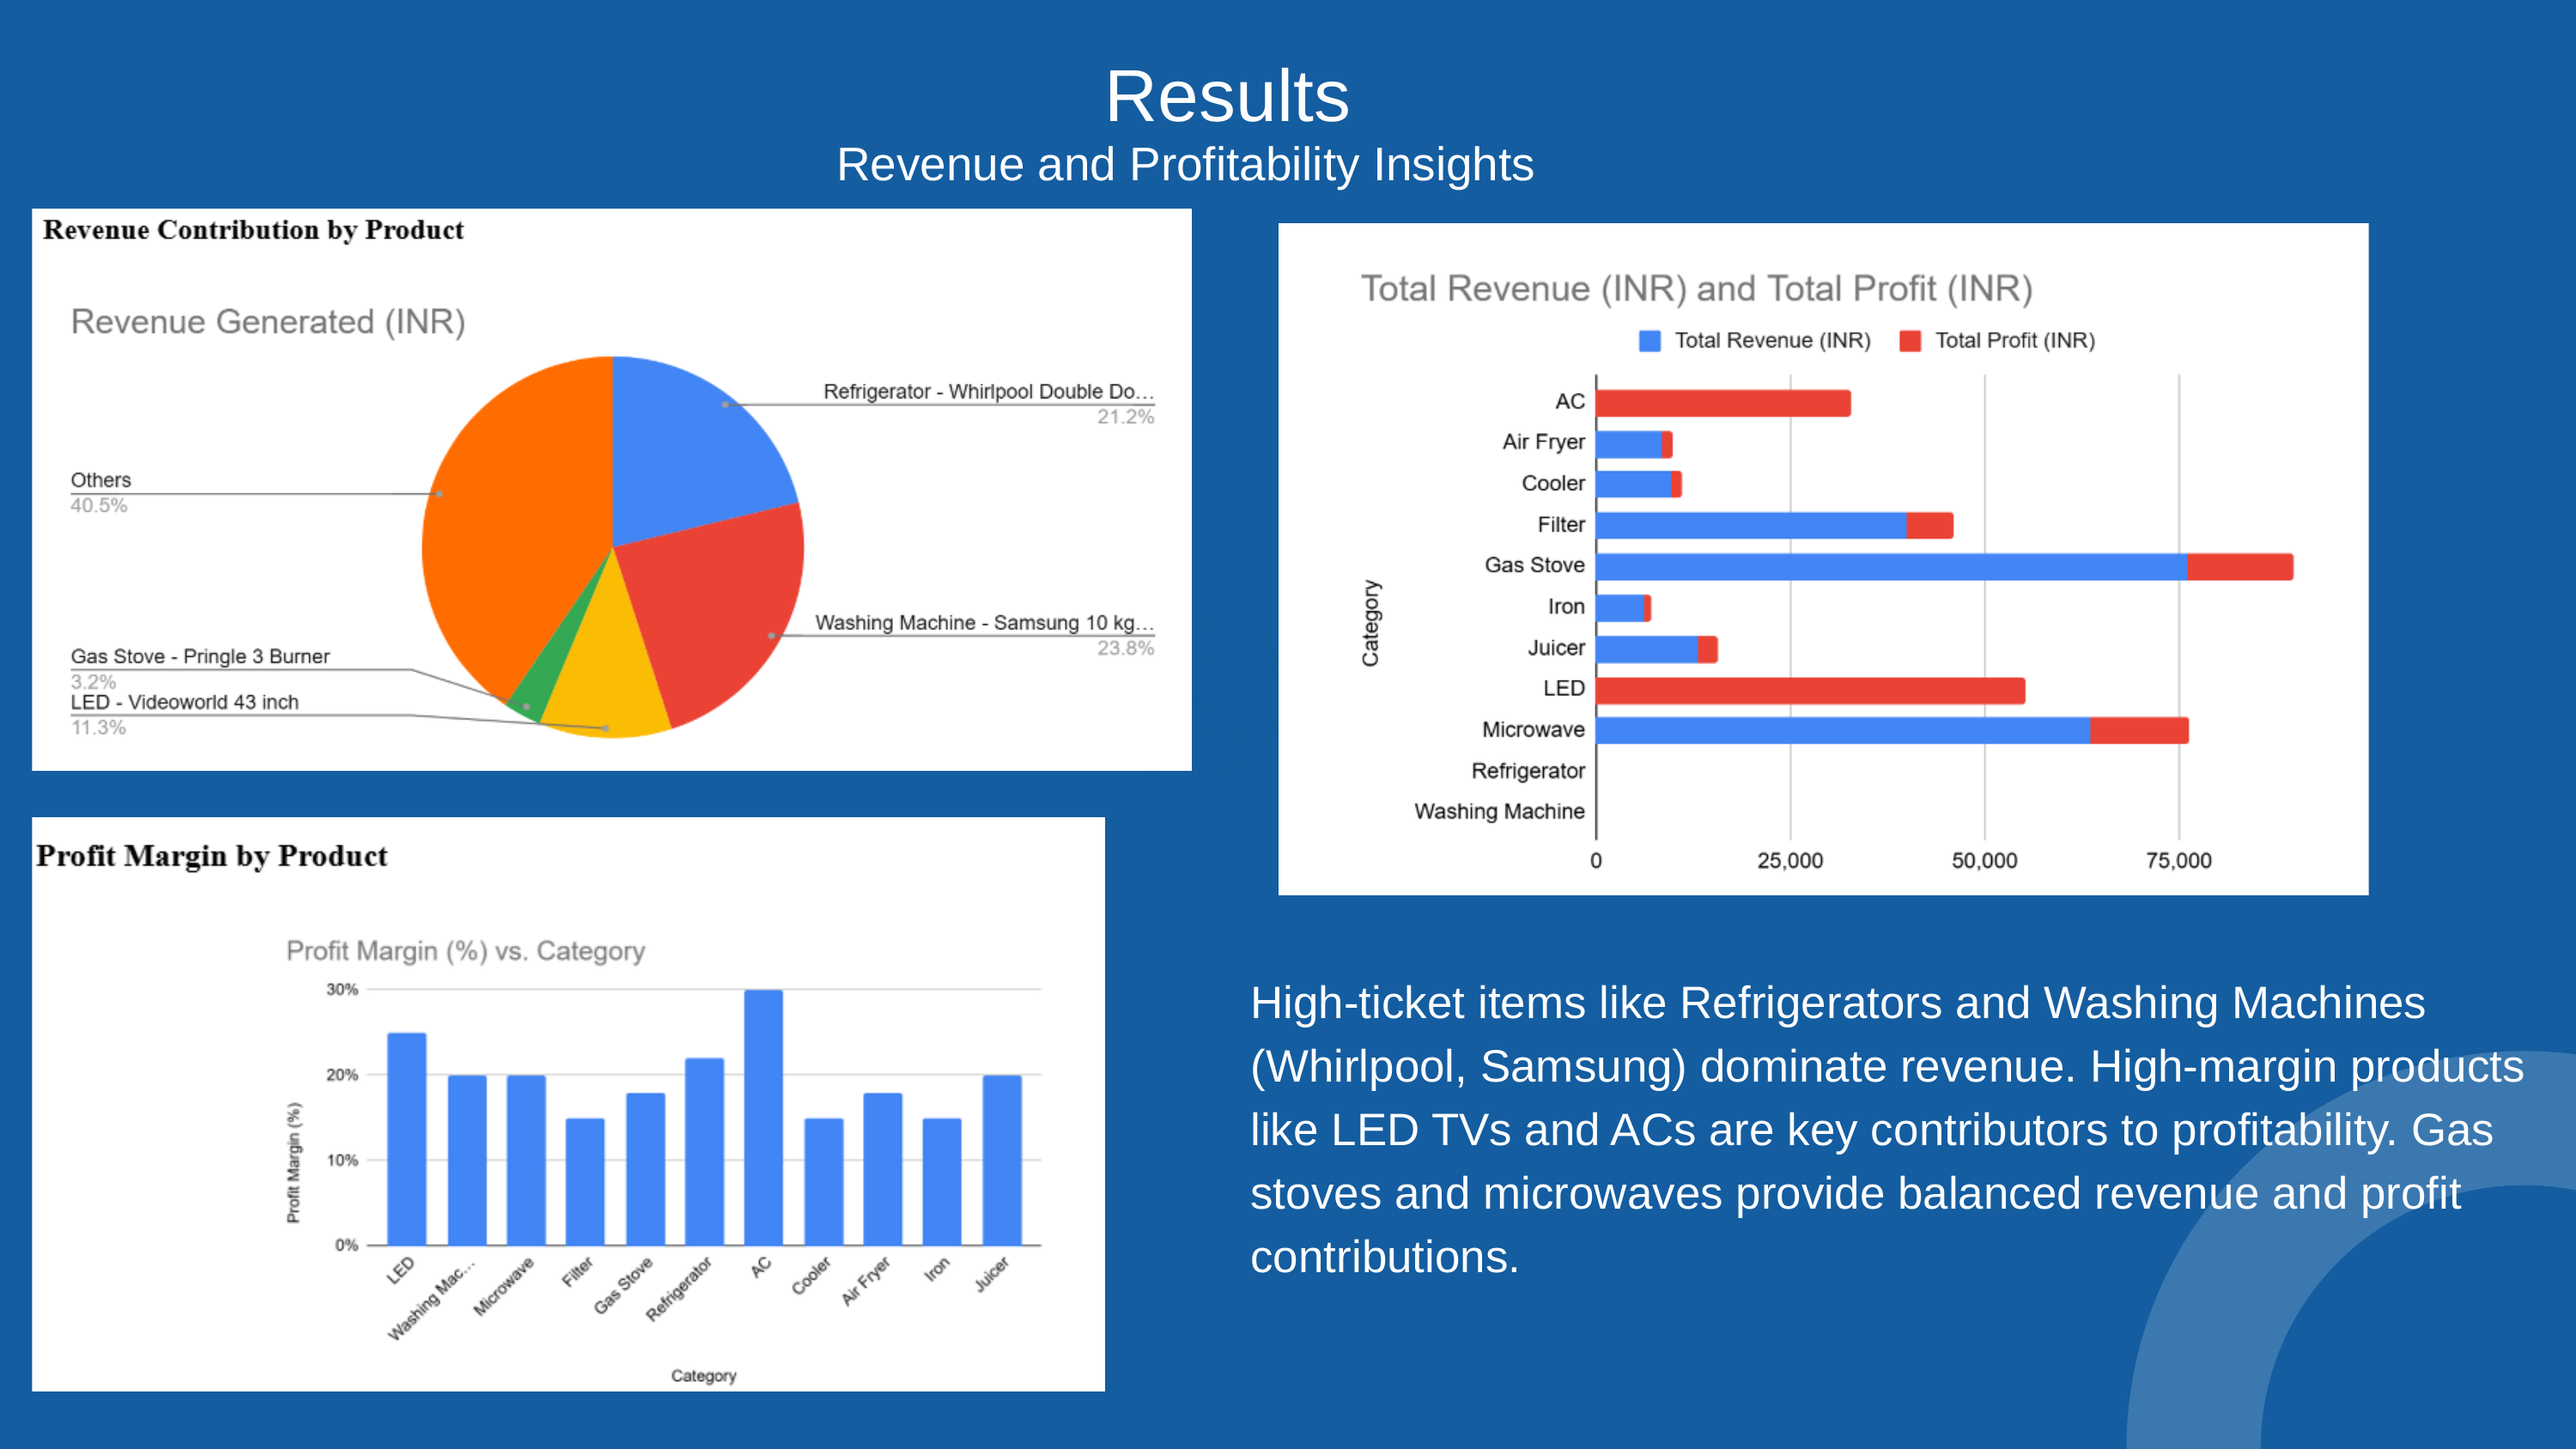

Results
Revenue and Profitability Insights

High-ticket items like Refrigerators and Washing Machines (Whirlpool, Samsung) dominate revenue. High-margin products like LED TVs and ACs are key contributors to profitability. Gas stoves and microwaves provide balanced revenue and profit contributions.

Revenue and Profitability Insigh